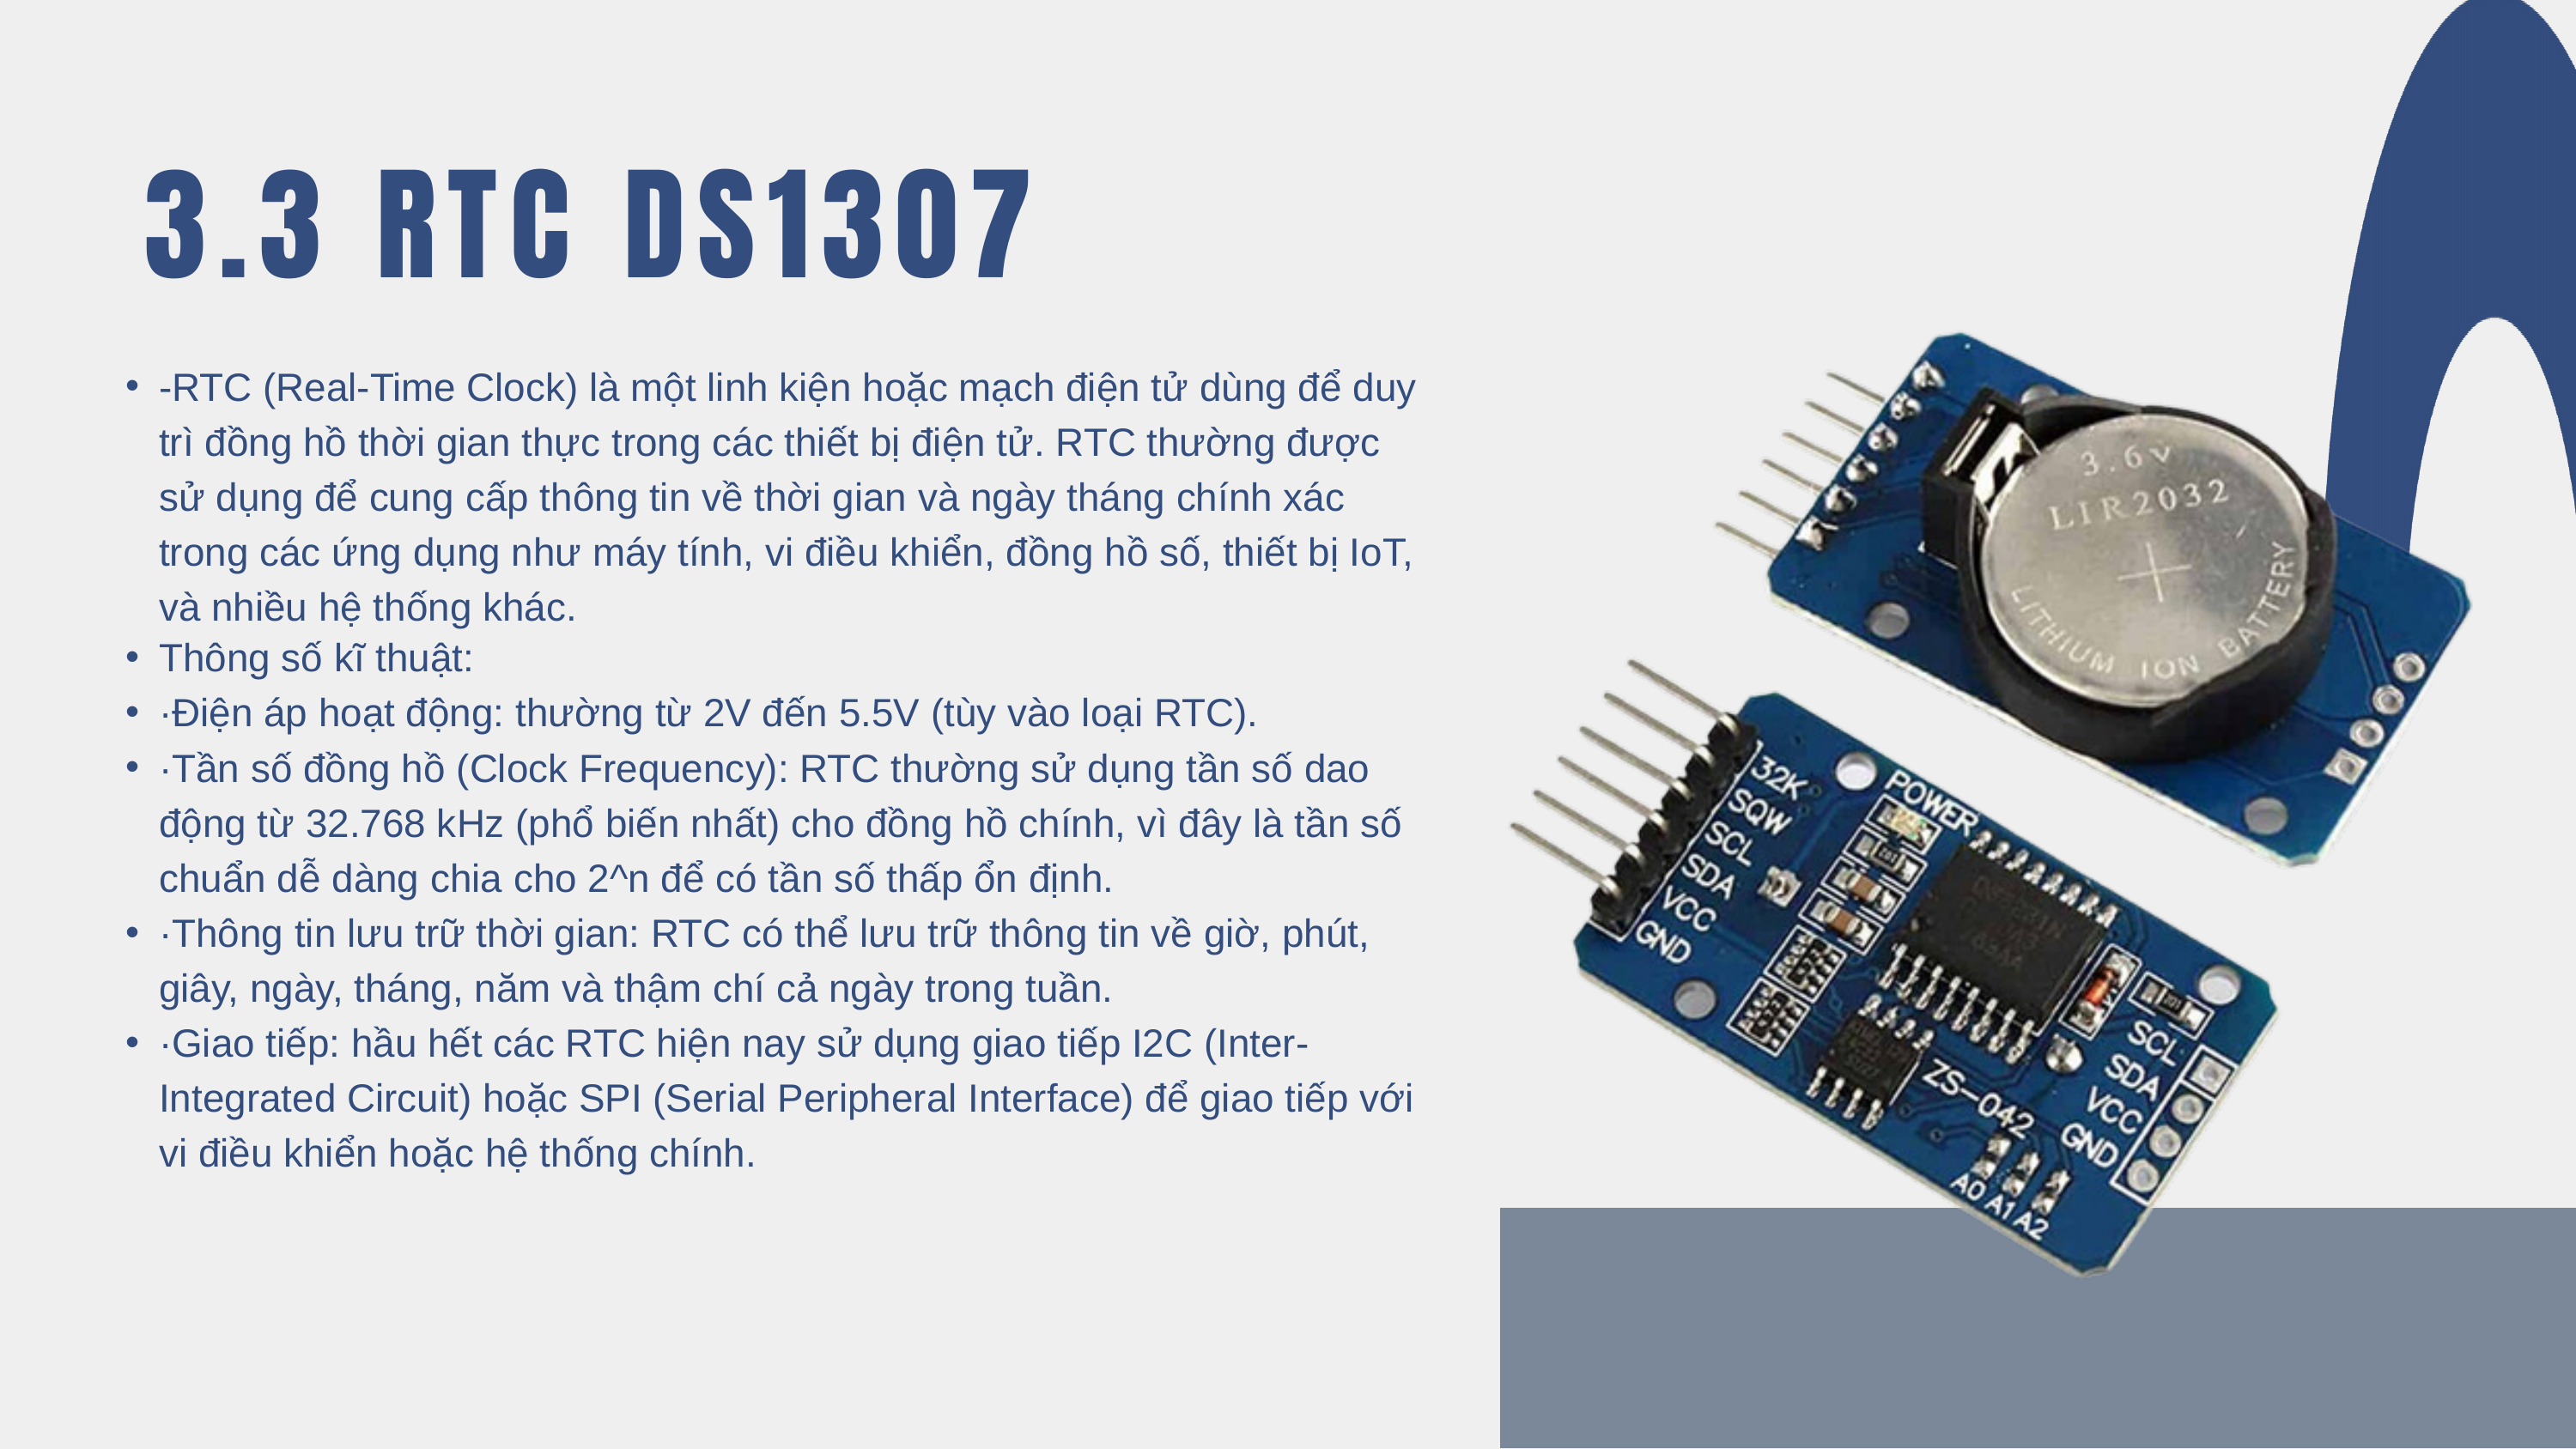

3.3 RTC DS1307

-RTC (Real-Time Clock) là một linh kiện hoặc mạch điện tử dùng để duy trì đồng hồ thời gian thực trong các thiết bị điện tử. RTC thường được sử dụng để cung cấp thông tin về thời gian và ngày tháng chính xác trong các ứng dụng như máy tính, vi điều khiển, đồng hồ số, thiết bị IoT, và nhiều hệ thống khác.

Thông số kĩ thuật:
·Điện áp hoạt động: thường từ 2V đến 5.5V (tùy vào loại RTC).
·Tần số đồng hồ (Clock Frequency): RTC thường sử dụng tần số dao động từ 32.768 kHz (phổ biến nhất) cho đồng hồ chính, vì đây là tần số chuẩn dễ dàng chia cho 2^n để có tần số thấp ổn định.
·Thông tin lưu trữ thời gian: RTC có thể lưu trữ thông tin về giờ, phút, giây, ngày, tháng, năm và thậm chí cả ngày trong tuần.
·Giao tiếp: hầu hết các RTC hiện nay sử dụng giao tiếp I2C (Inter-Integrated Circuit) hoặc SPI (Serial Peripheral Interface) để giao tiếp với vi điều khiển hoặc hệ thống chính.